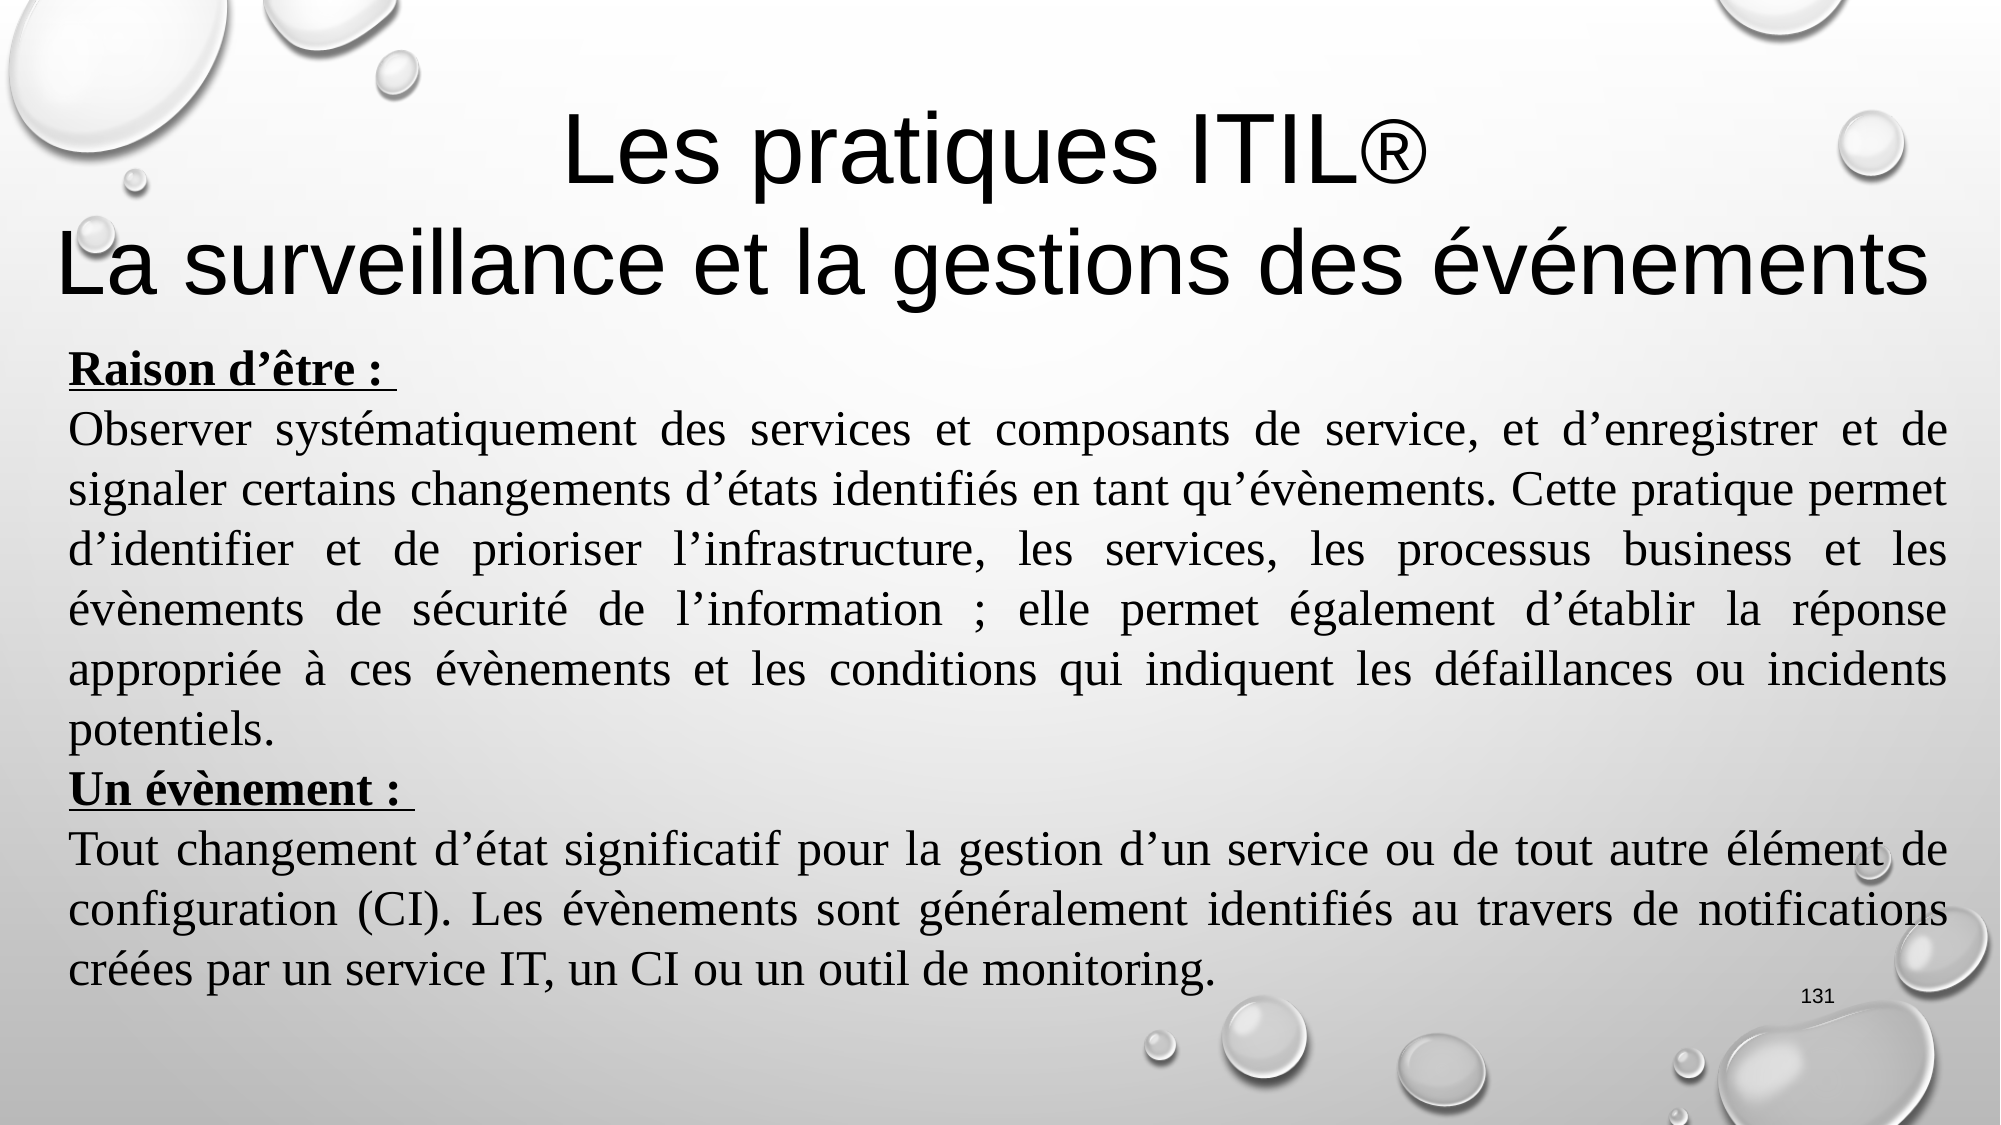

Les pratiques ITIL®
La surveillance et la gestions des événements
Raison d’être :
Observer systématiquement des services et composants de service, et d’enregistrer et de signaler certains changements d’états identifiés en tant qu’évènements. Cette pratique permet d’identifier et de prioriser l’infrastructure, les services, les processus business et les évènements de sécurité de l’information ; elle permet également d’établir la réponse appropriée à ces évènements et les conditions qui indiquent les défaillances ou incidents potentiels.
Un évènement :
Tout changement d’état significatif pour la gestion d’un service ou de tout autre élément de configuration (CI). Les évènements sont généralement identifiés au travers de notifications créées par un service IT, un CI ou un outil de monitoring.
131